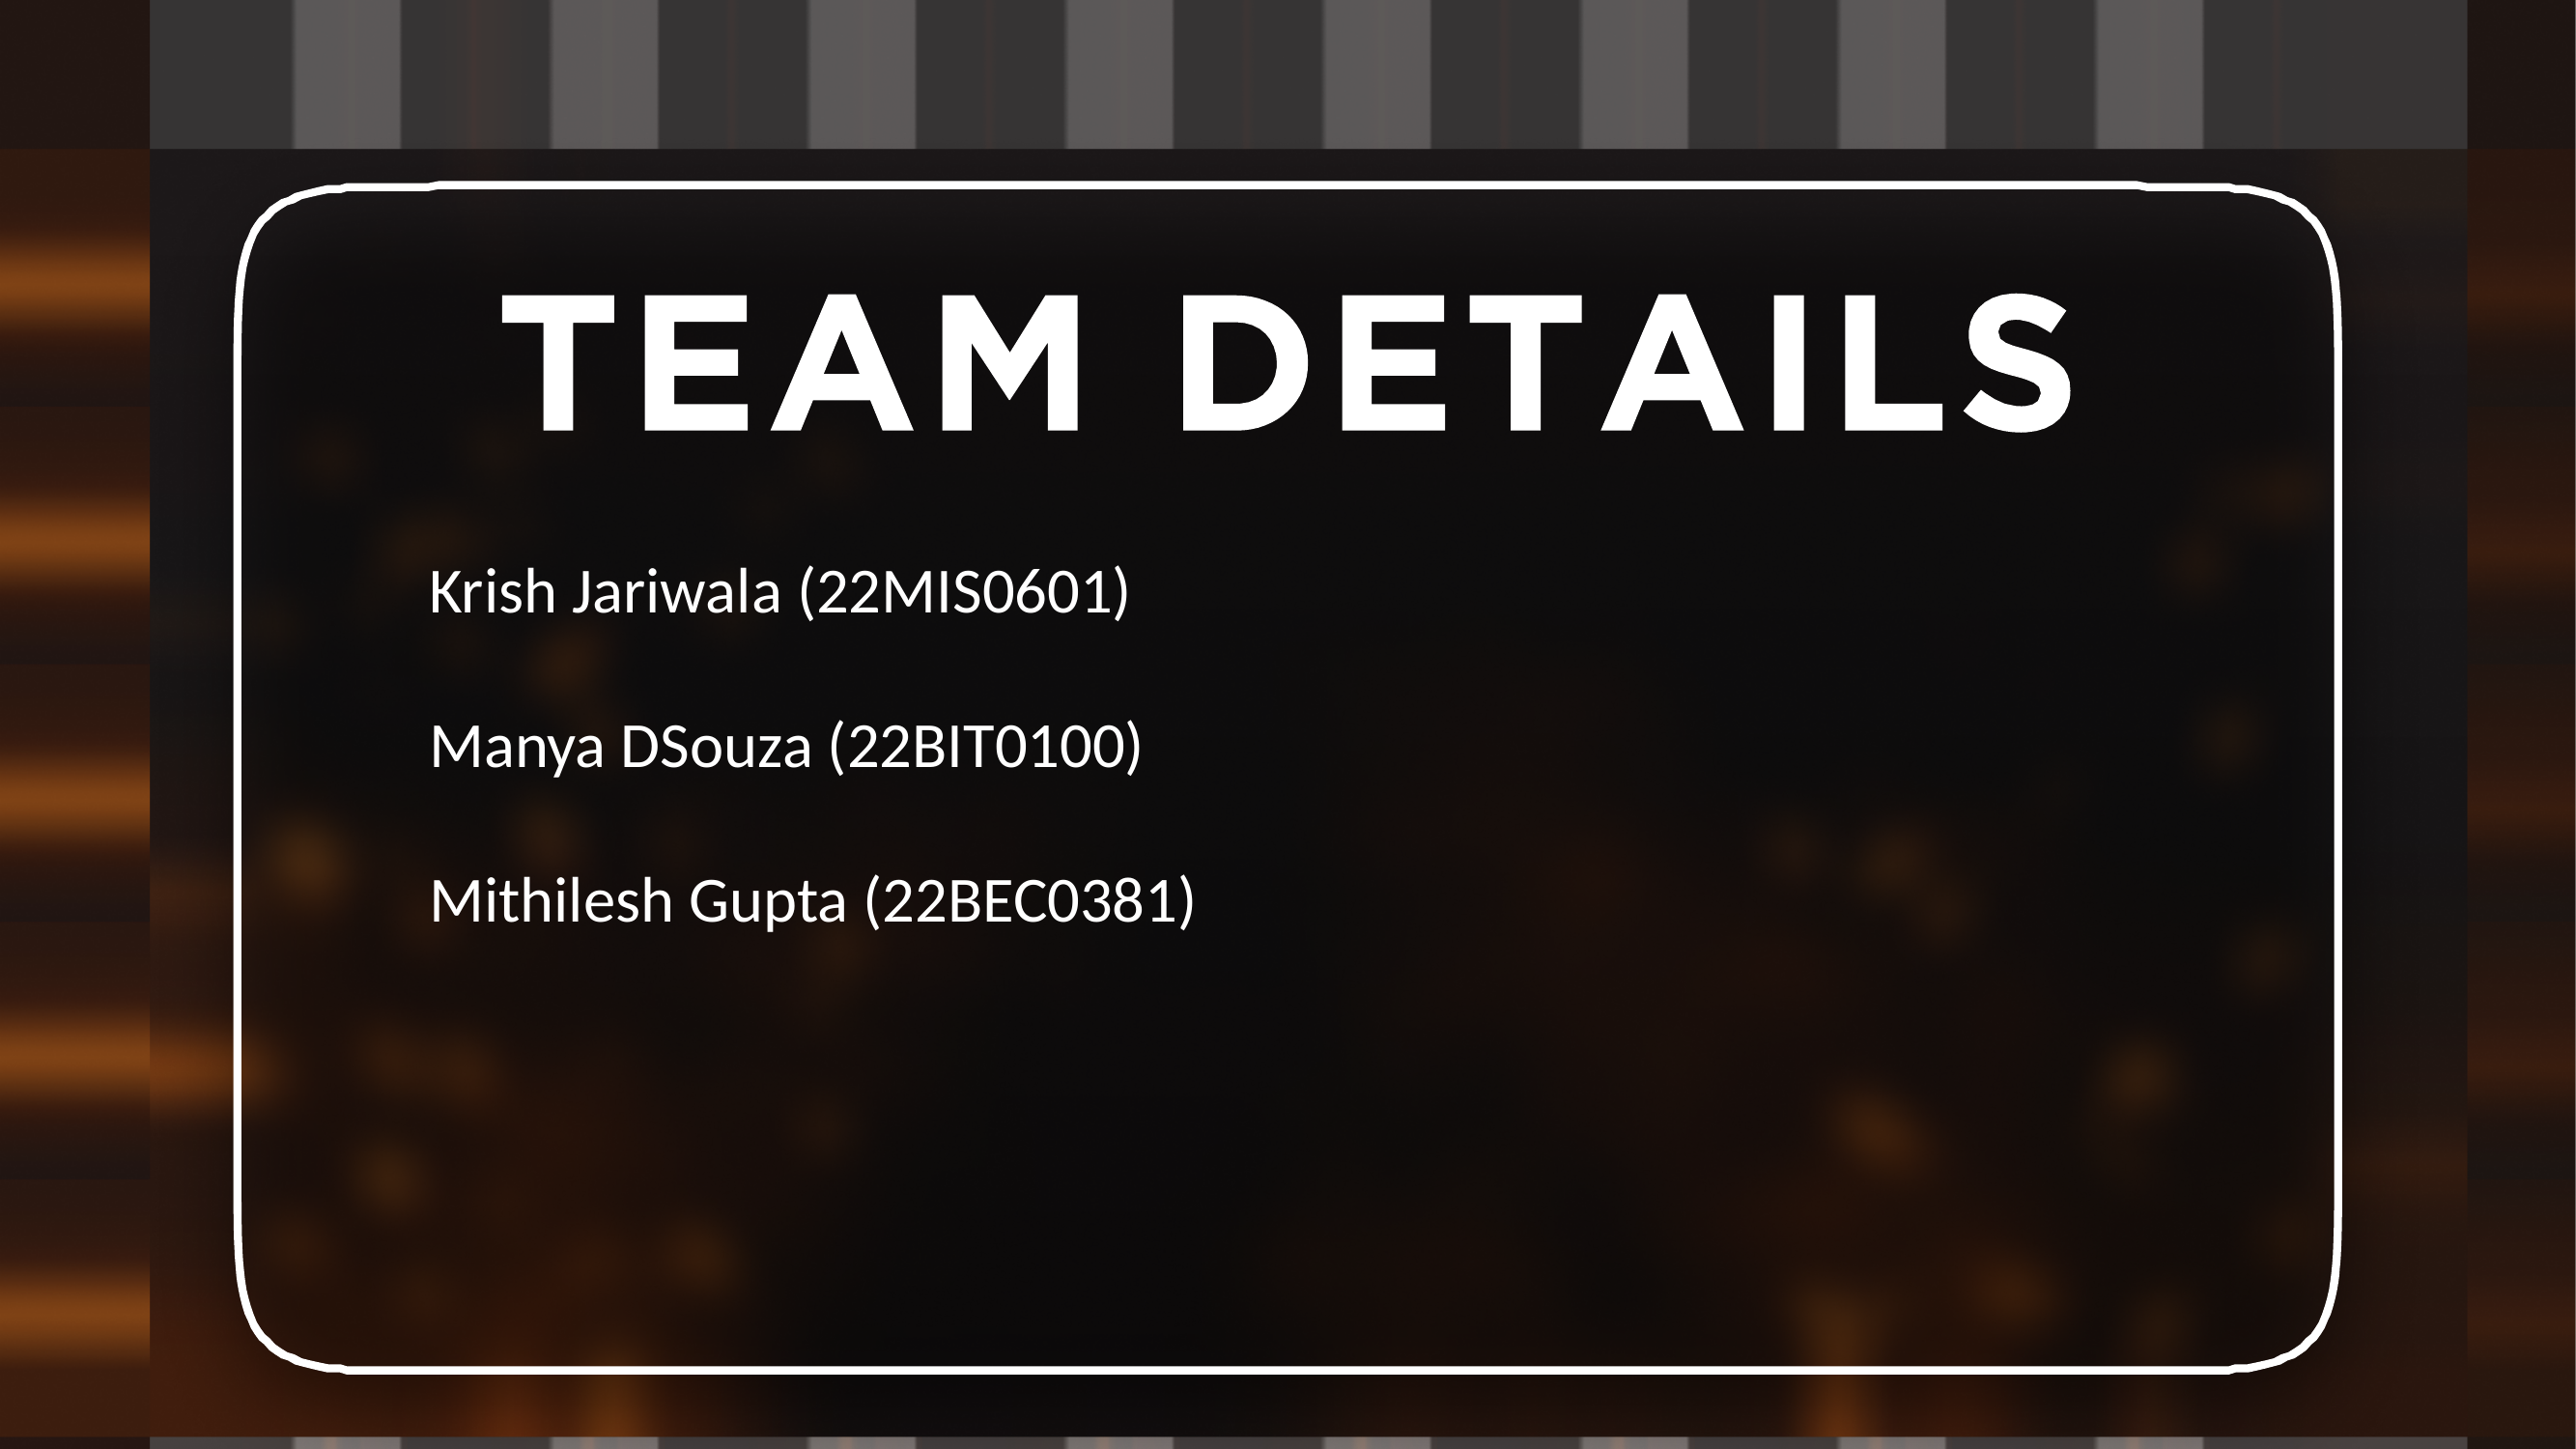

Krish Jariwala (22MIS0601)

Manya DSouza (22BIT0100)

Mithilesh Gupta (22BEC0381)